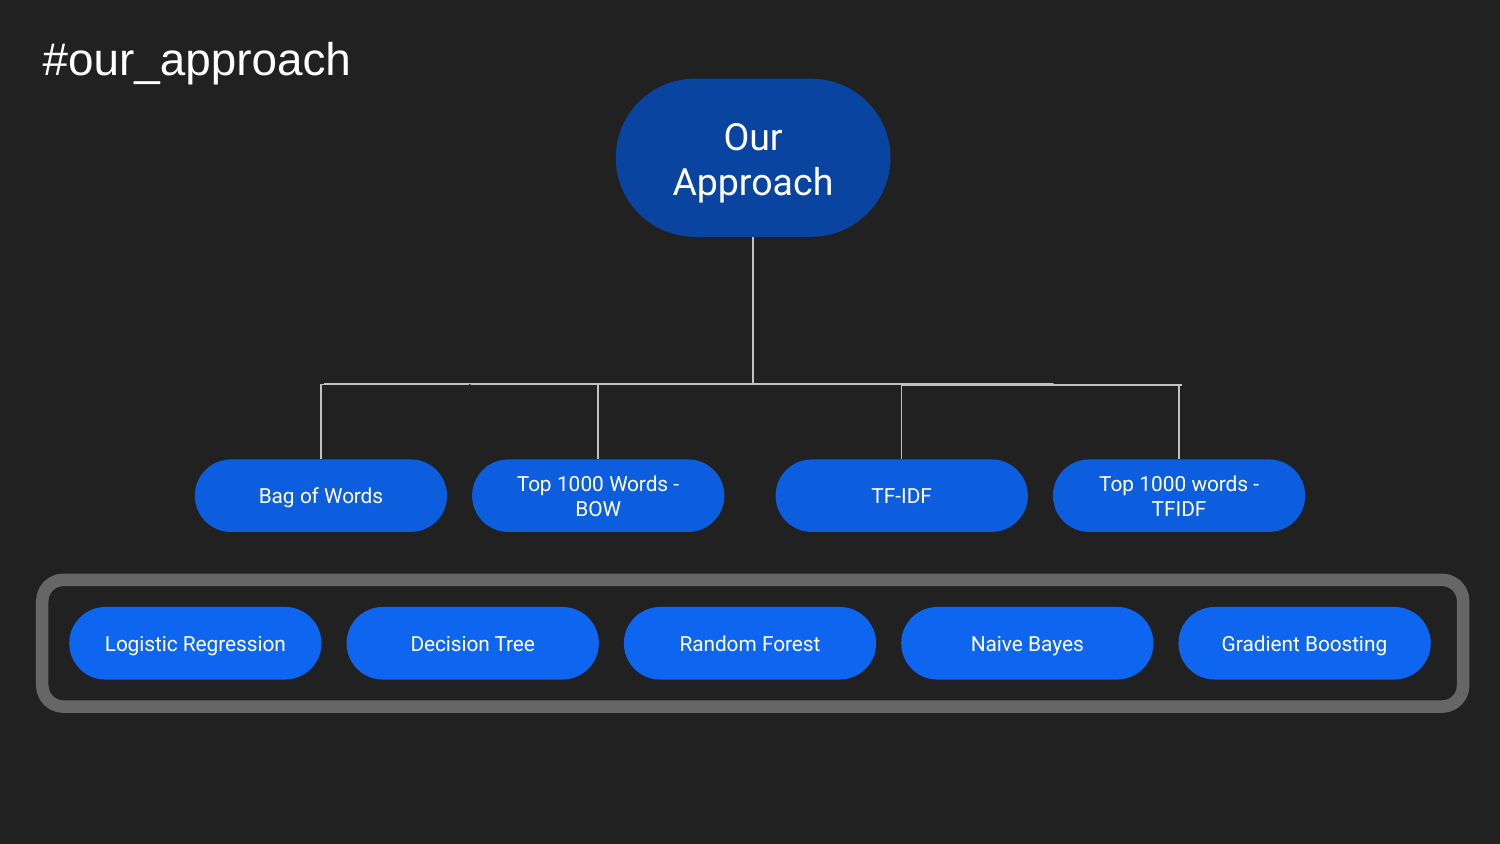

#our_approach
Our Approach
Bag of Words
Top 1000 Words - BOW
TF-IDF
Top 1000 words - TFIDF

Logistic Regression
Decision Tree
Random Forest
Naive Bayes
Gradient Boosting